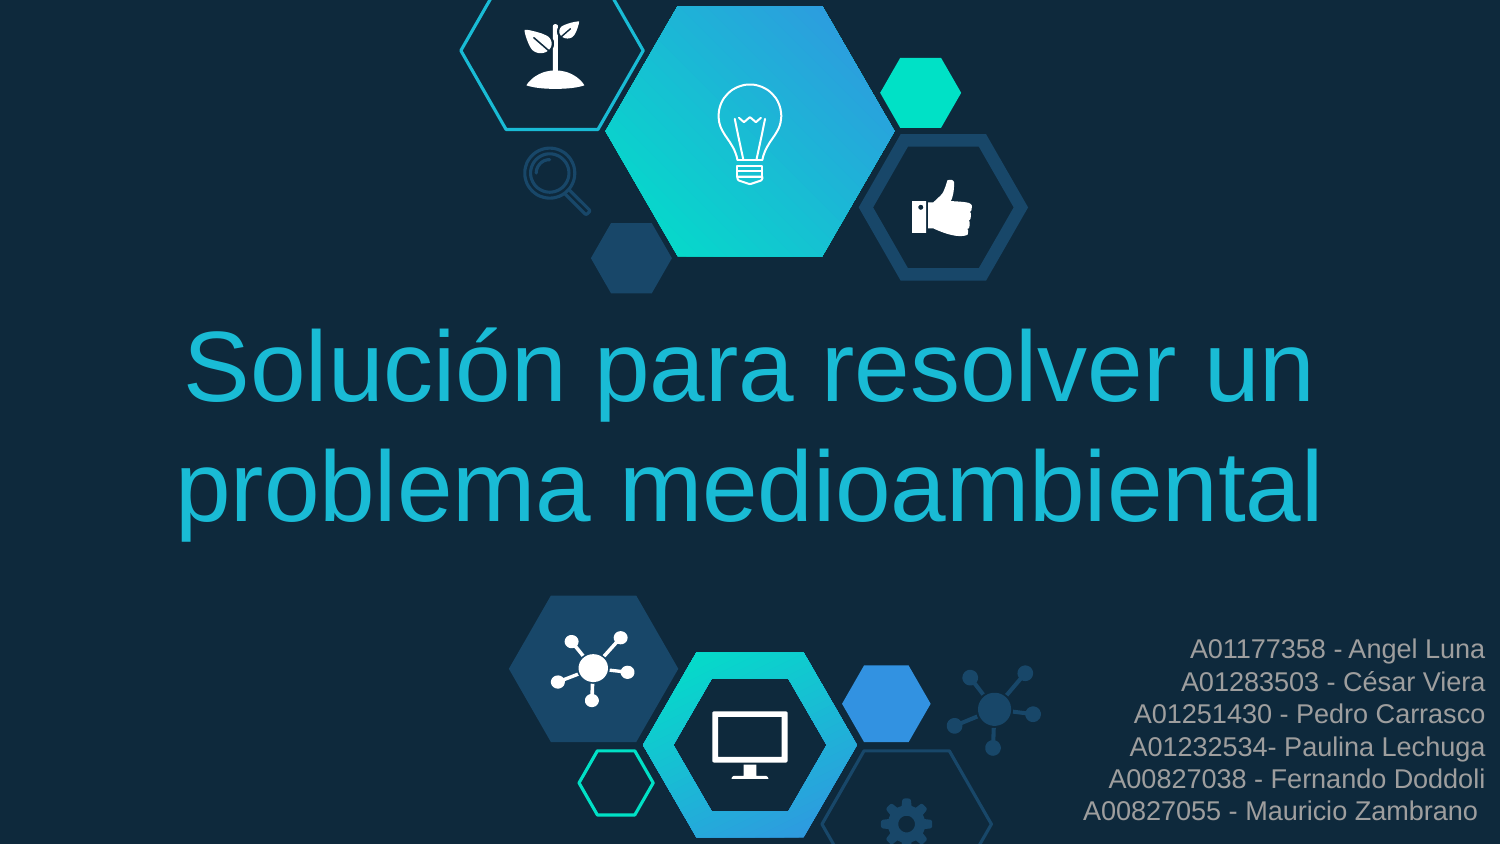

# Solución para resolver un problema medioambiental

A01177358 - Angel Luna
A01283503 - César Viera
A01251430 - Pedro Carrasco
A01232534- Paulina Lechuga
A00827038 - Fernando Doddoli
A00827055 - Mauricio Zambrano